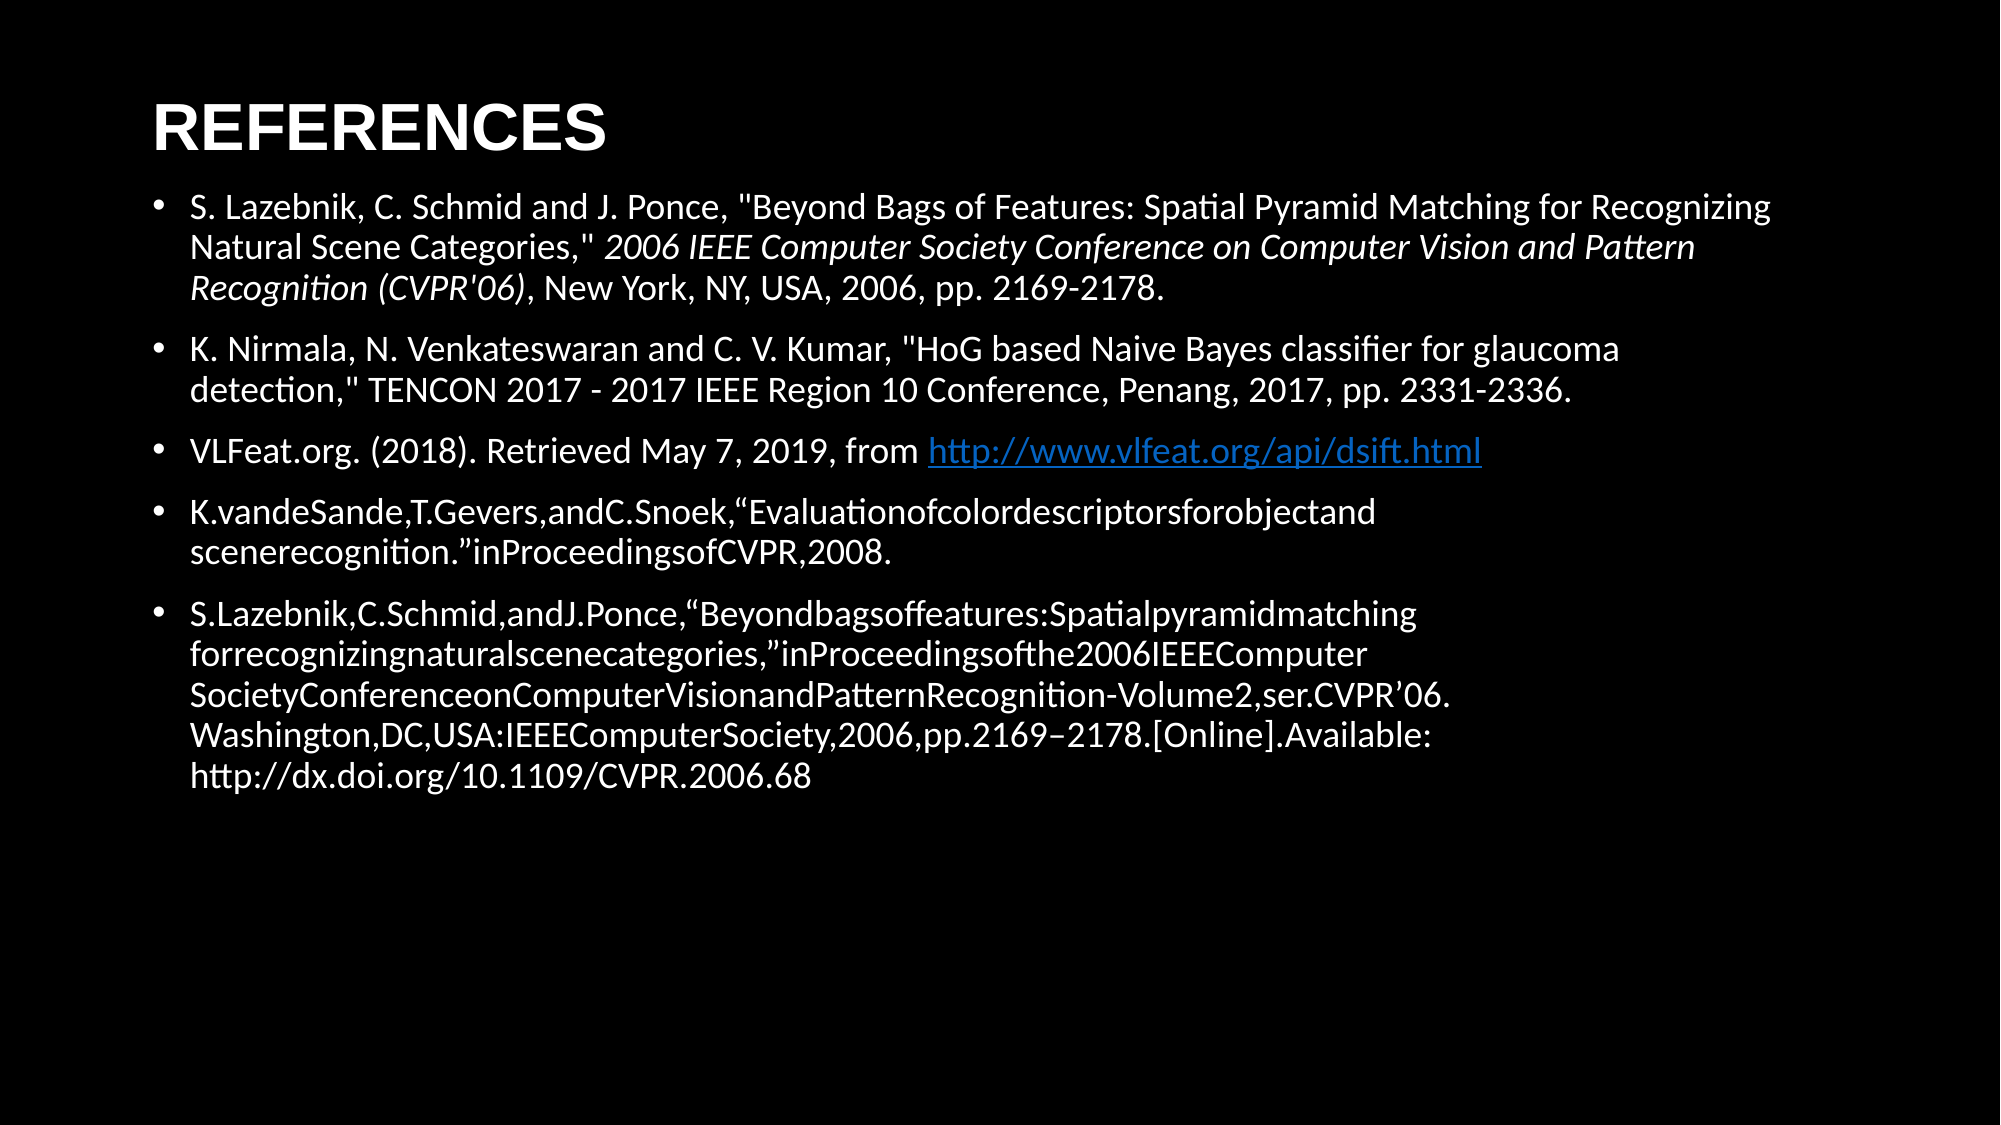

# REFERENCES
S. Lazebnik, C. Schmid and J. Ponce, "Beyond Bags of Features: Spatial Pyramid Matching for Recognizing Natural Scene Categories," 2006 IEEE Computer Society Conference on Computer Vision and Pattern Recognition (CVPR'06), New York, NY, USA, 2006, pp. 2169-2178.
K. Nirmala, N. Venkateswaran and C. V. Kumar, "HoG based Naive Bayes classifier for glaucoma detection," TENCON 2017 - 2017 IEEE Region 10 Conference, Penang, 2017, pp. 2331-2336.
VLFeat.org. (2018). Retrieved May 7, 2019, from http://www.vlfeat.org/api/dsift.html
K.vandeSande,T.Gevers,andC.Snoek,“Evaluationofcolordescriptorsforobjectand scenerecognition.”inProceedingsofCVPR,2008.
S.Lazebnik,C.Schmid,andJ.Ponce,“Beyondbagsoffeatures:Spatialpyramidmatching forrecognizingnaturalscenecategories,”inProceedingsofthe2006IEEEComputer SocietyConferenceonComputerVisionandPatternRecognition-Volume2,ser.CVPR’06. Washington,DC,USA:IEEEComputerSociety,2006,pp.2169–2178.[Online].Available: http://dx.doi.org/10.1109/CVPR.2006.68